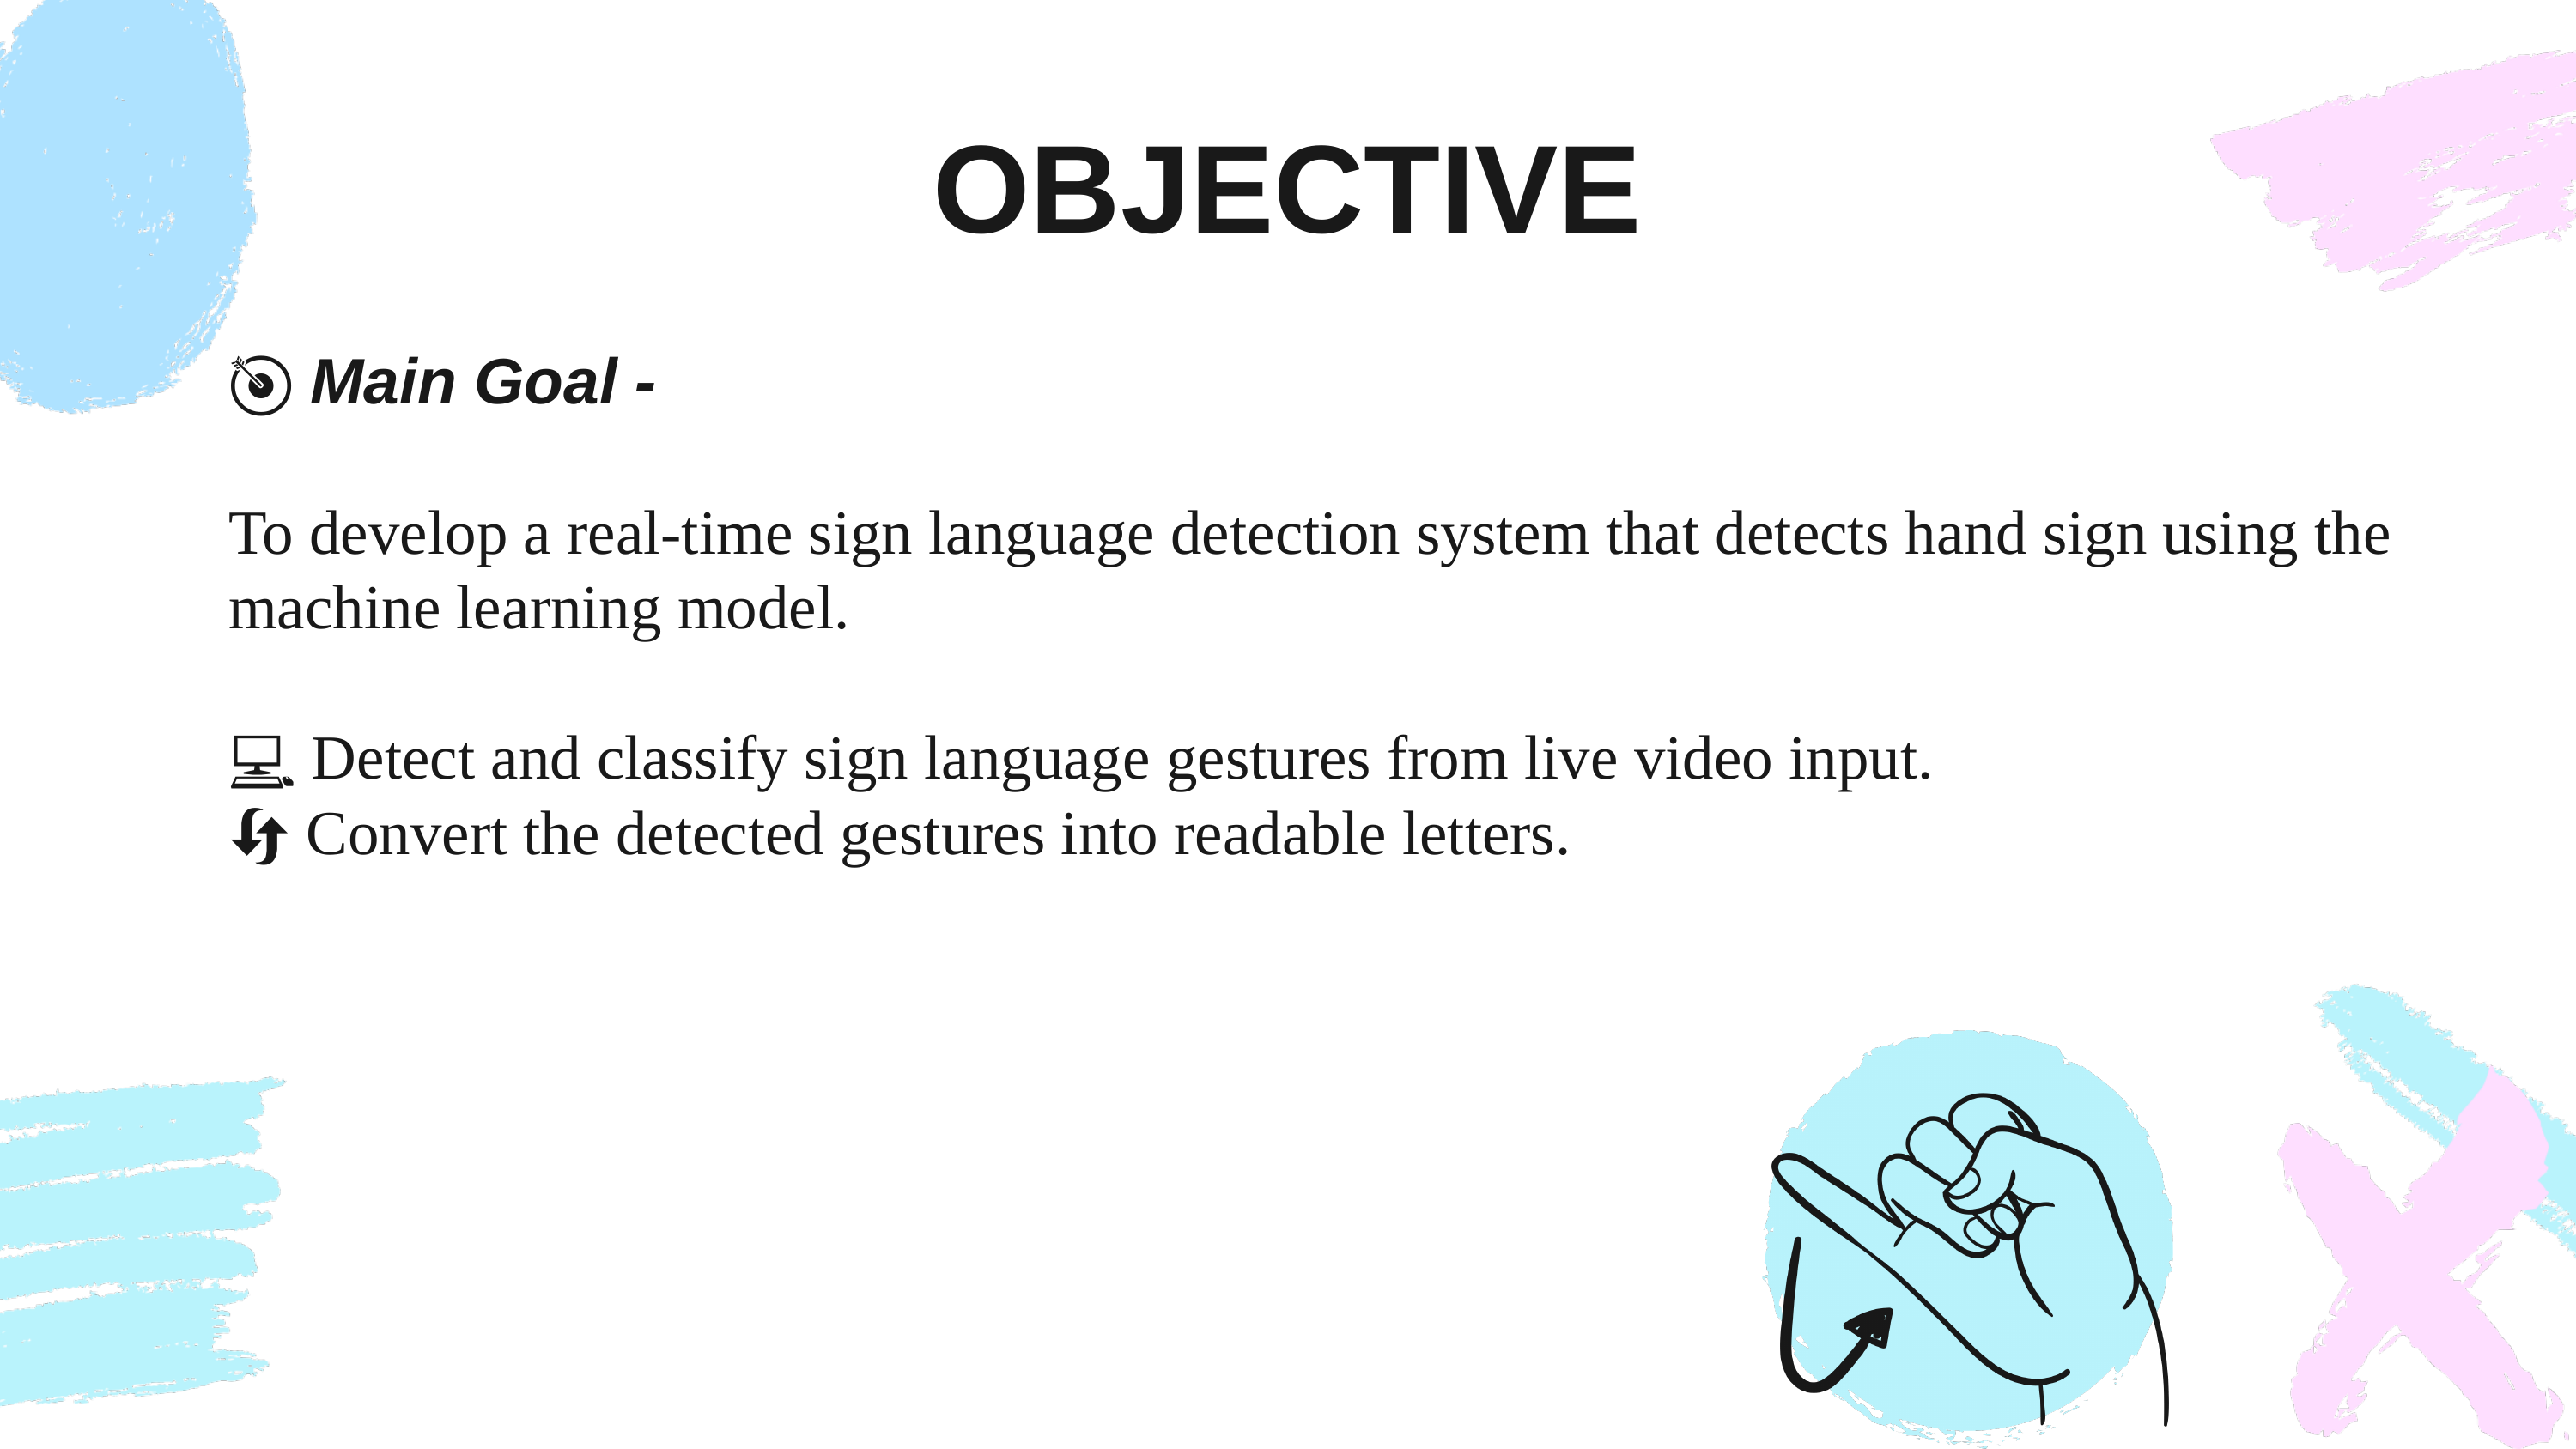

OBJECTIVE
🎯 Main Goal -

To develop a real-time sign language detection system that detects hand sign using the machine learning model.

💻 Detect and classify sign language gestures from live video input.
🔄 Convert the detected gestures into readable letters.